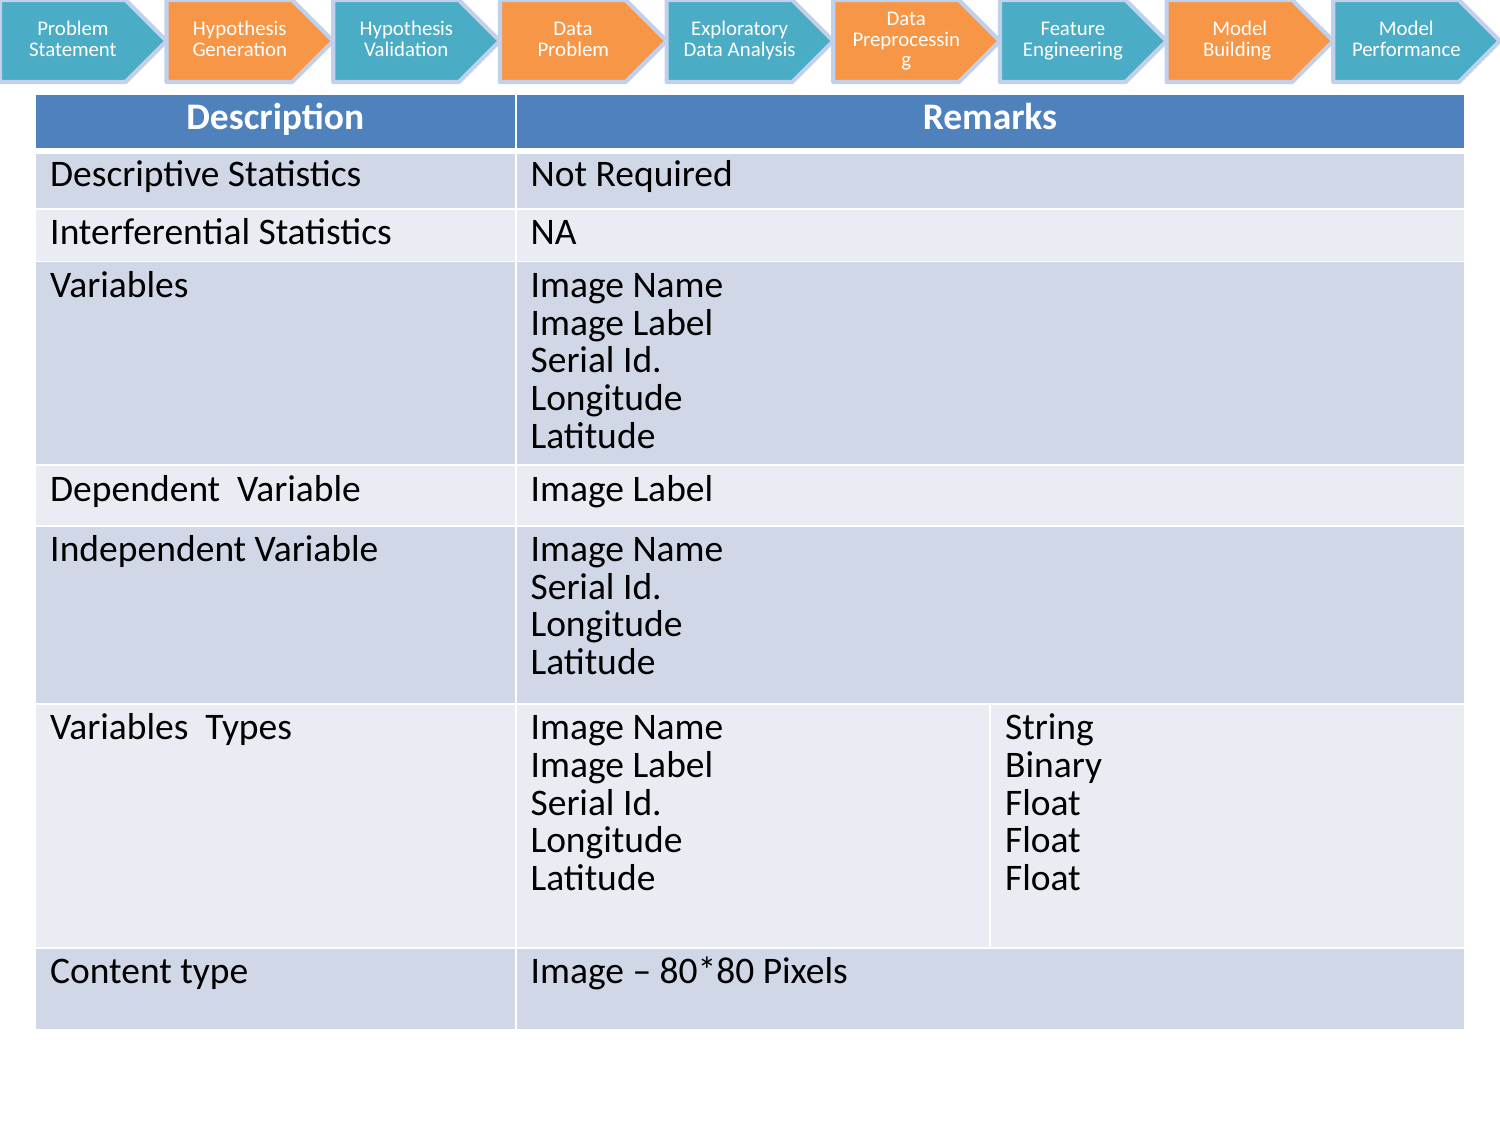

Problem Statement
Hypothesis Generation
Hypothesis Validation
Exploratory Data Analysis
Data Preprocessing
Feature Engineering
Model Building
Model Performance
Data Problem
| Description | Remarks |  |
| --- | --- | --- |
| Descriptive Statistics | Not Required |  |
| Interferential Statistics | NA |  |
| Variables | Image Name Image Label Serial Id. Longitude Latitude |  |
| Dependent Variable | Image Label |  |
| Independent Variable | Image Name Serial Id. Longitude Latitude |  |
| Variables Types | Image Name Image Label Serial Id. Longitude Latitude | String Binary Float Float Float |
| Content type | Image – 80\*80 Pixels |  |